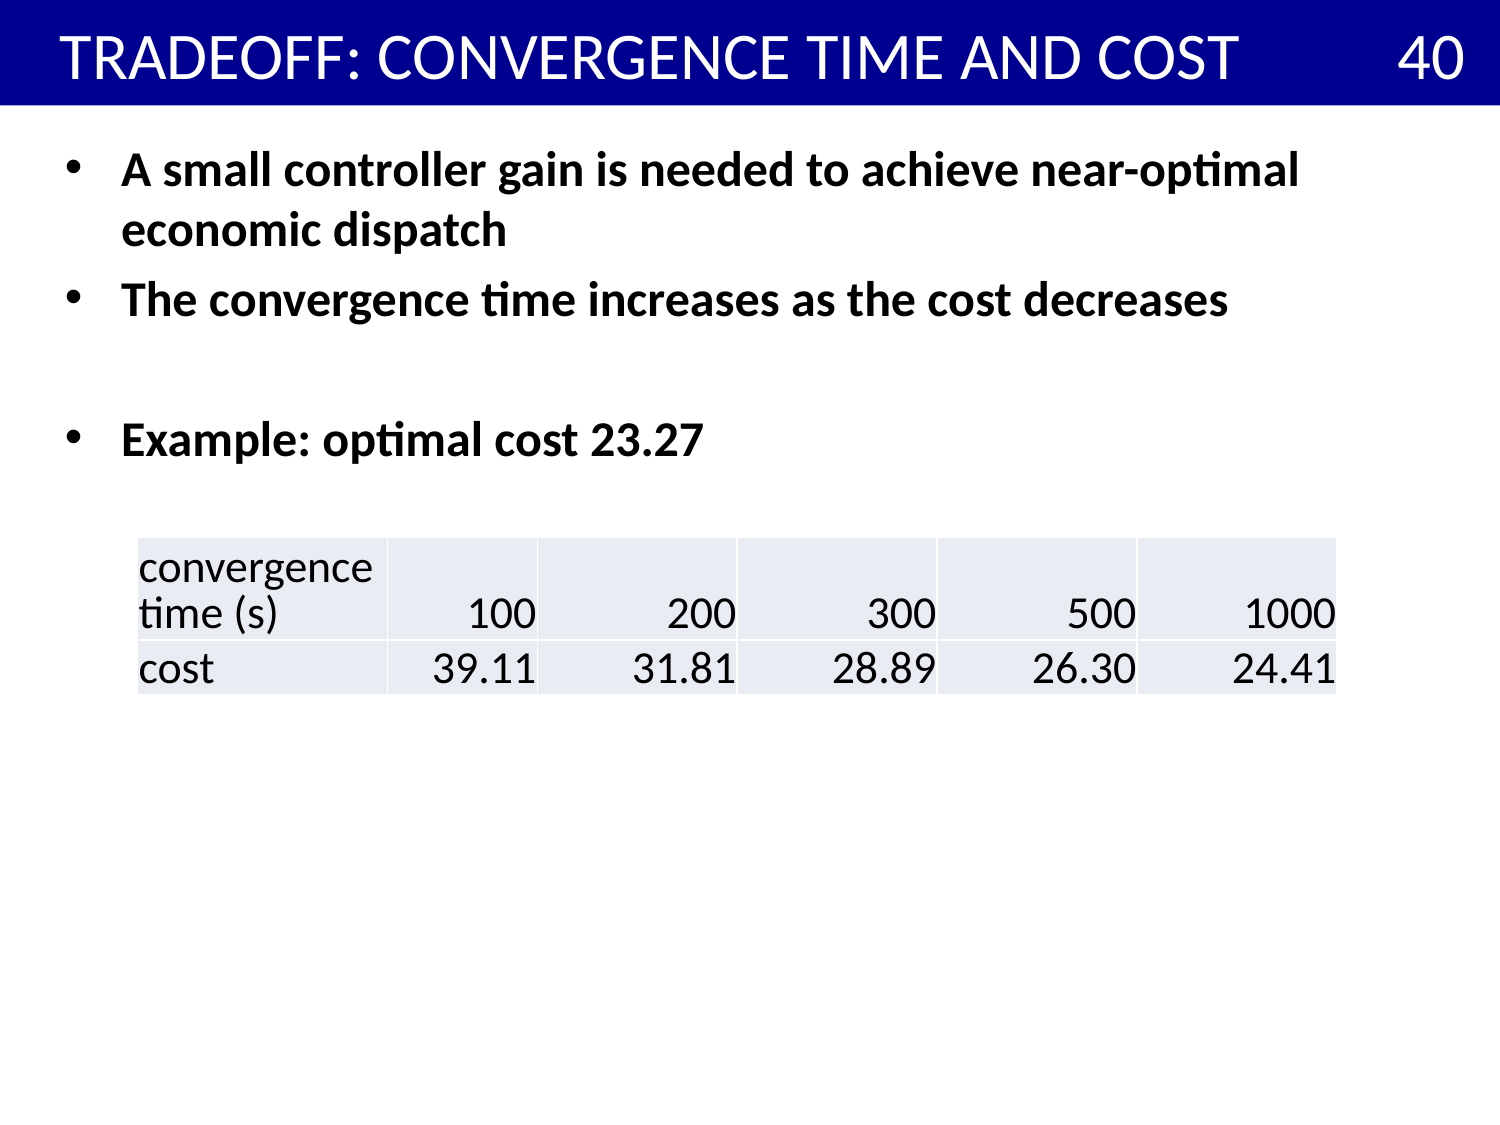

# Tradeoff: convergence time and cost
40
A small controller gain is needed to achieve near-optimal economic dispatch
The convergence time increases as the cost decreases

Example: optimal cost 23.27
| convergence time (s) | 100 | 200 | 300 | 500 | 1000 |
| --- | --- | --- | --- | --- | --- |
| cost | 39.11 | 31.81 | 28.89 | 26.30 | 24.41 |